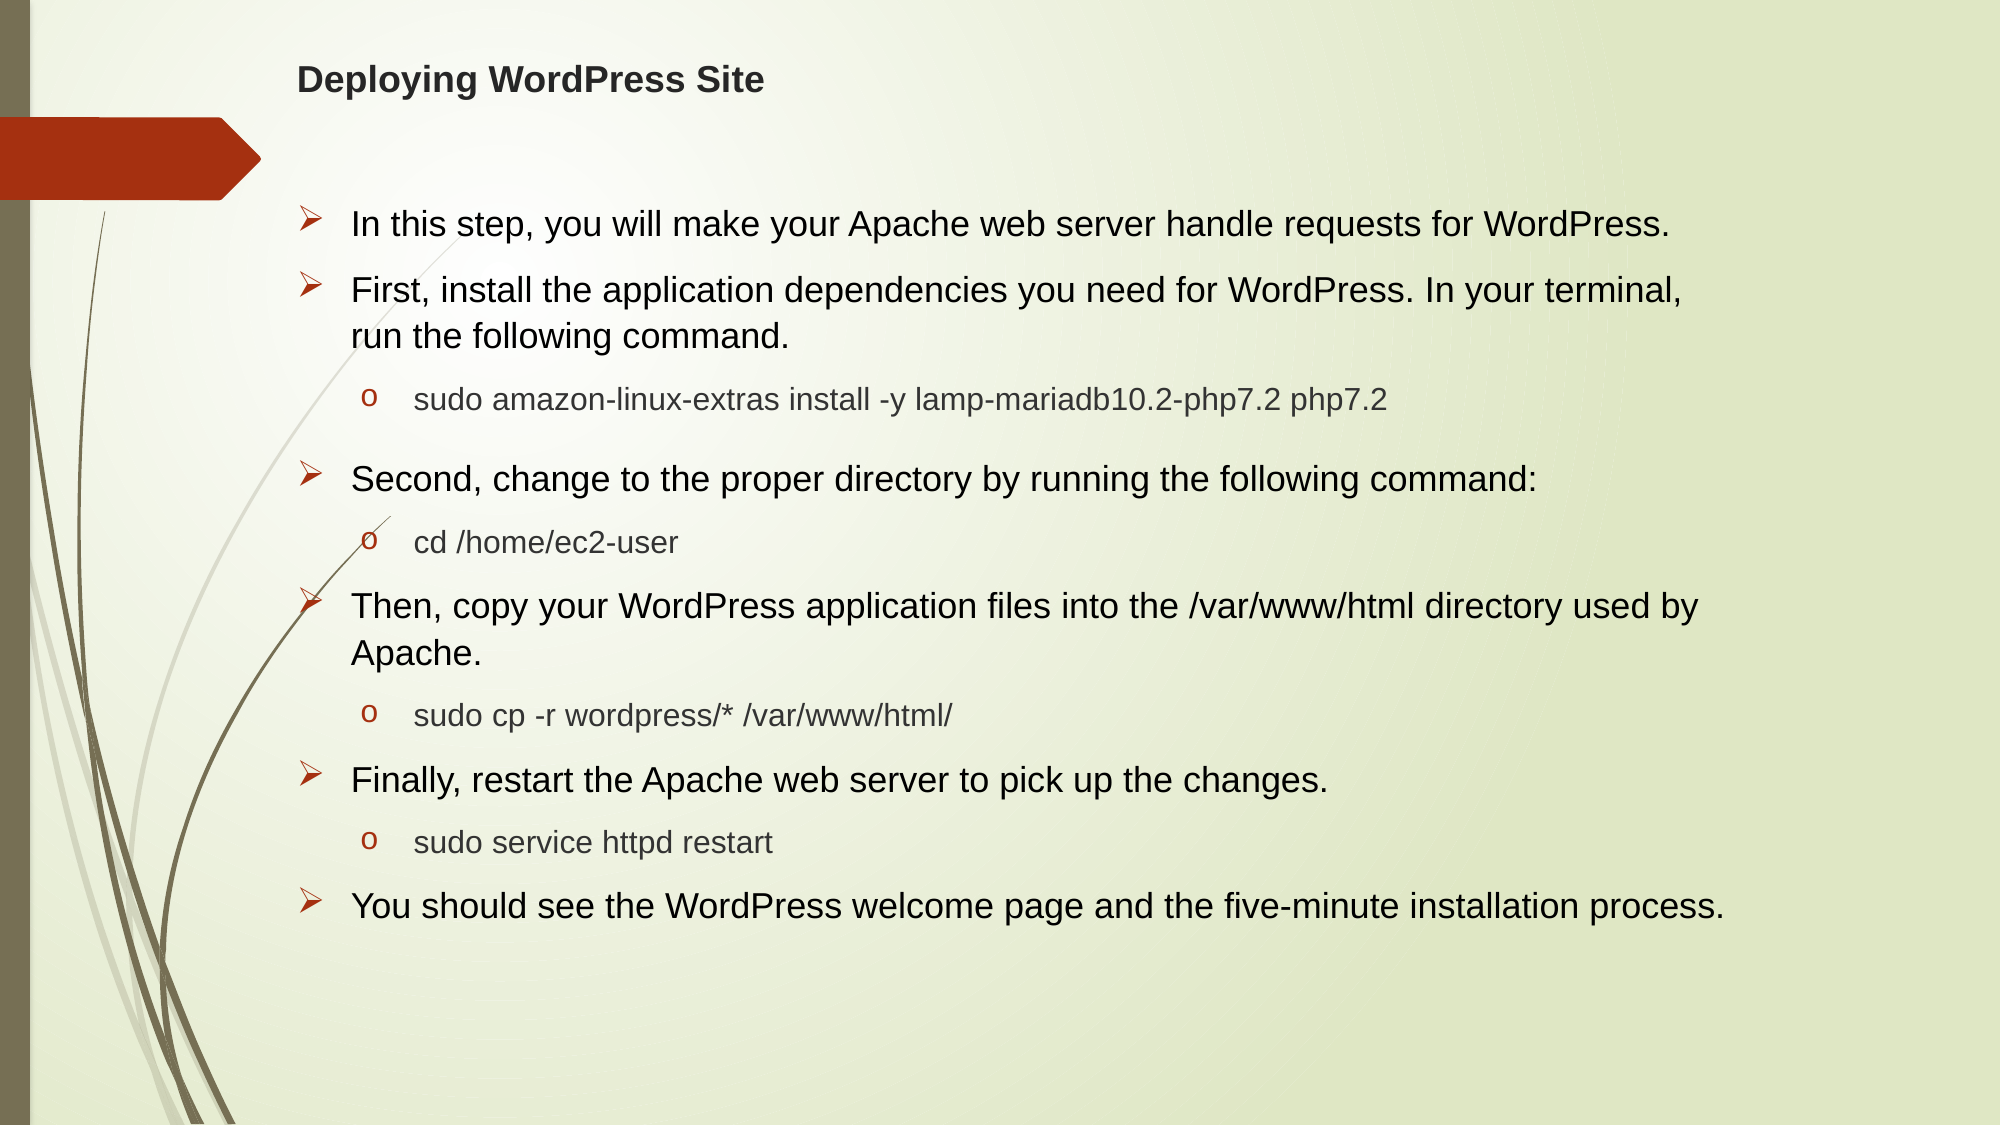

# Deploying WordPress Site
In this step, you will make your Apache web server handle requests for WordPress.
First, install the application dependencies you need for WordPress. In your terminal, run the following command.
sudo amazon-linux-extras install -y lamp-mariadb10.2-php7.2 php7.2
Second, change to the proper directory by running the following command:
cd /home/ec2-user
Then, copy your WordPress application files into the /var/www/html directory used by Apache.
sudo cp -r wordpress/* /var/www/html/
Finally, restart the Apache web server to pick up the changes.
sudo service httpd restart
You should see the WordPress welcome page and the five-minute installation process.